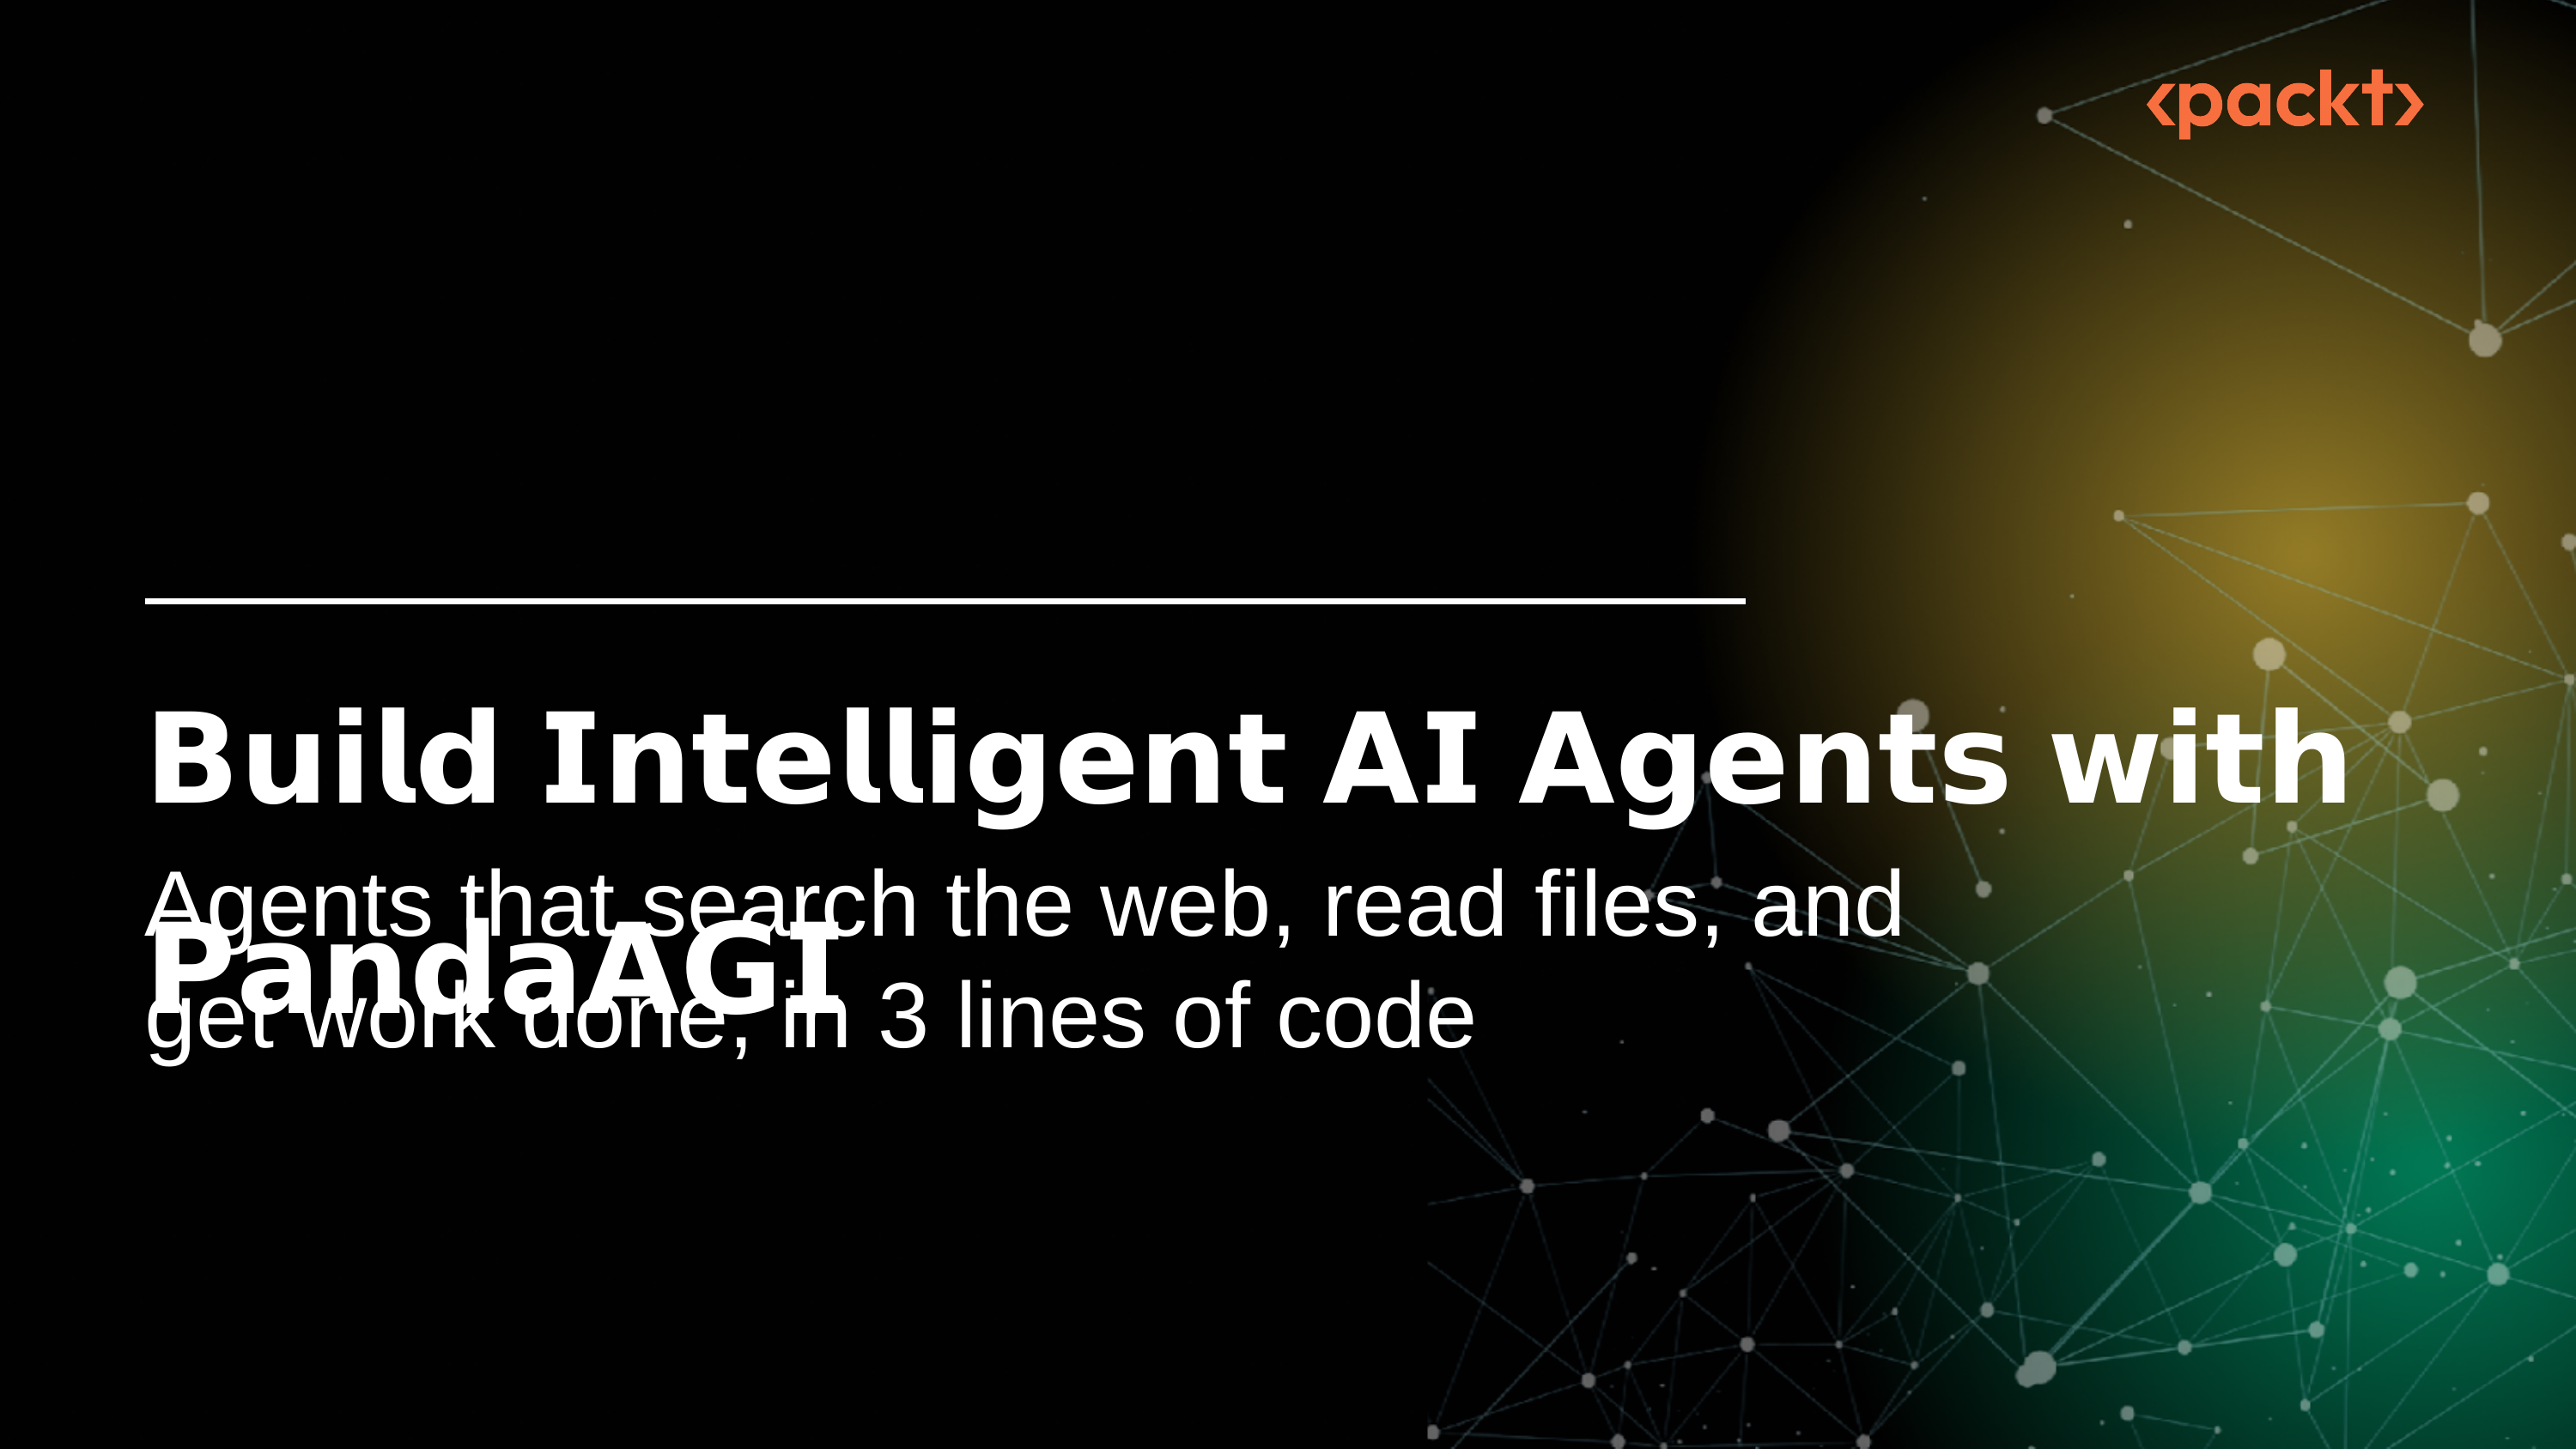

𝗕𝘂𝗶𝗹𝗱 𝗜𝗻𝘁𝗲𝗹𝗹𝗶𝗴𝗲𝗻𝘁 𝗔𝗜 𝗔𝗴𝗲𝗻𝘁𝘀 𝘄𝗶𝘁𝗵 𝗣𝗮𝗻𝗱𝗮𝗔𝗚𝗜
Agents that search the web, read files, and get work done, in 3 lines of code